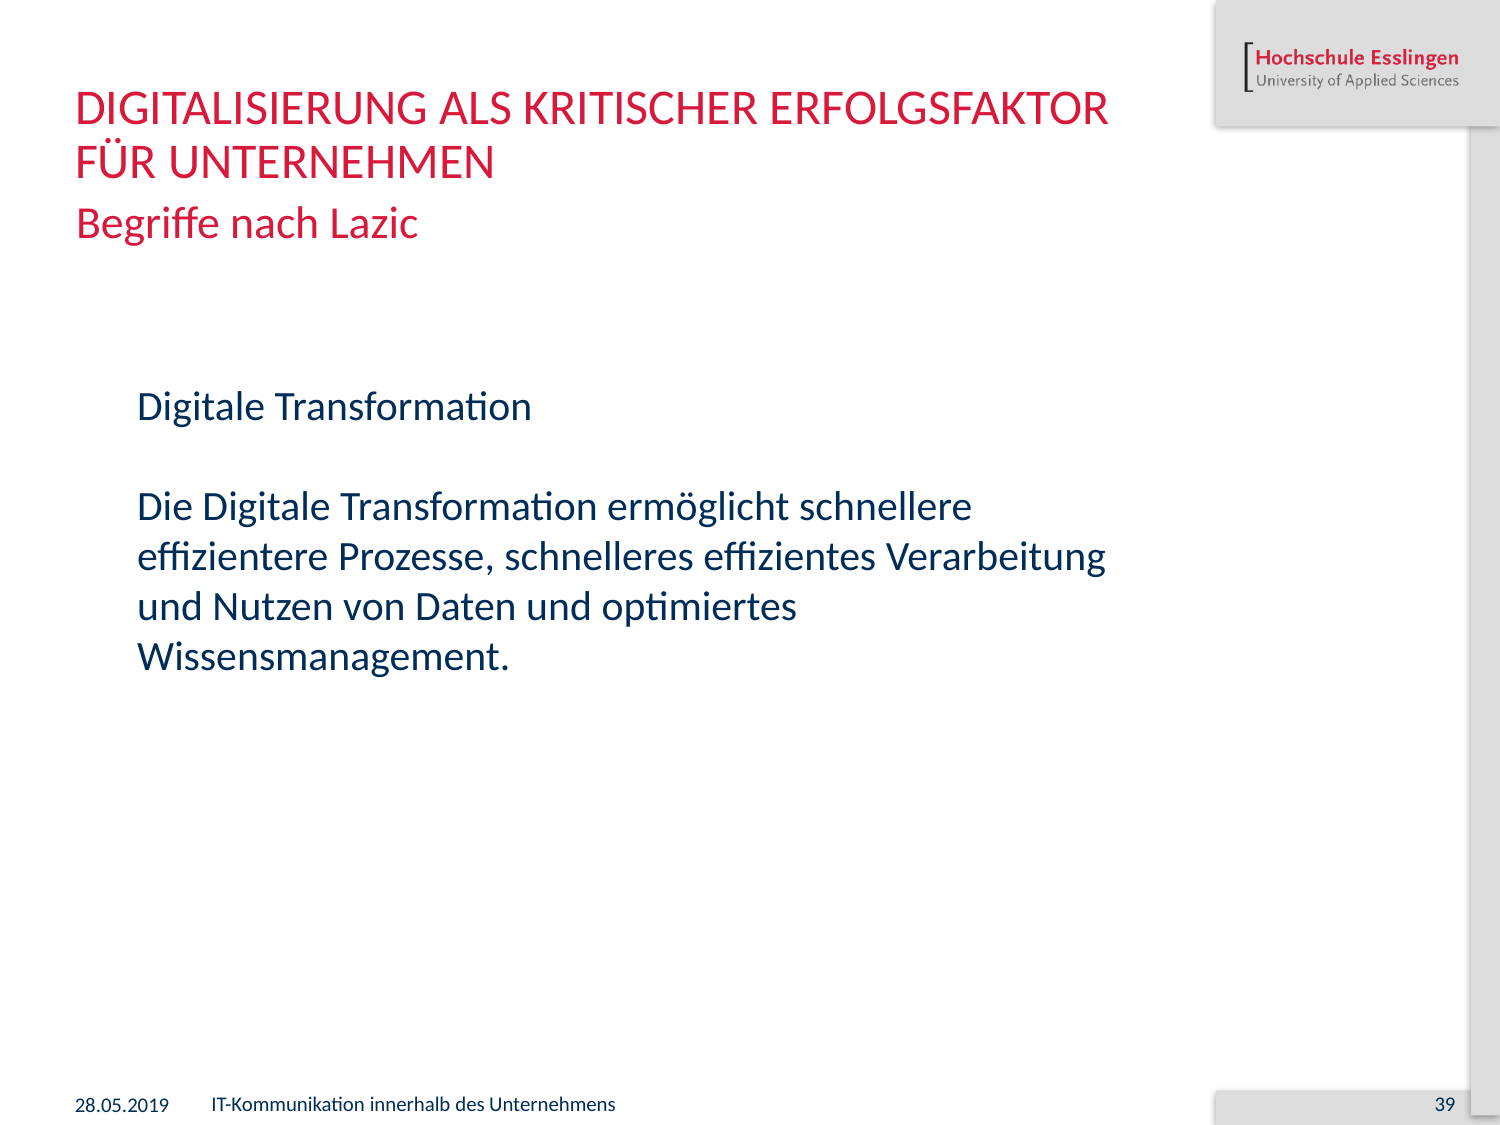

# Digitalisierung als kritischer Erfolgsfaktor für Unternehmen
Begriffe nach Lazic

Digitale Transformation

Die Digitale Transformation ermöglicht schnellere effizientere Prozesse, schnelleres effizientes Verarbeitung und Nutzen von Daten und optimiertes Wissensmanagement.

28.05.2019
IT-Kommunikation innerhalb des Unternehmens
39